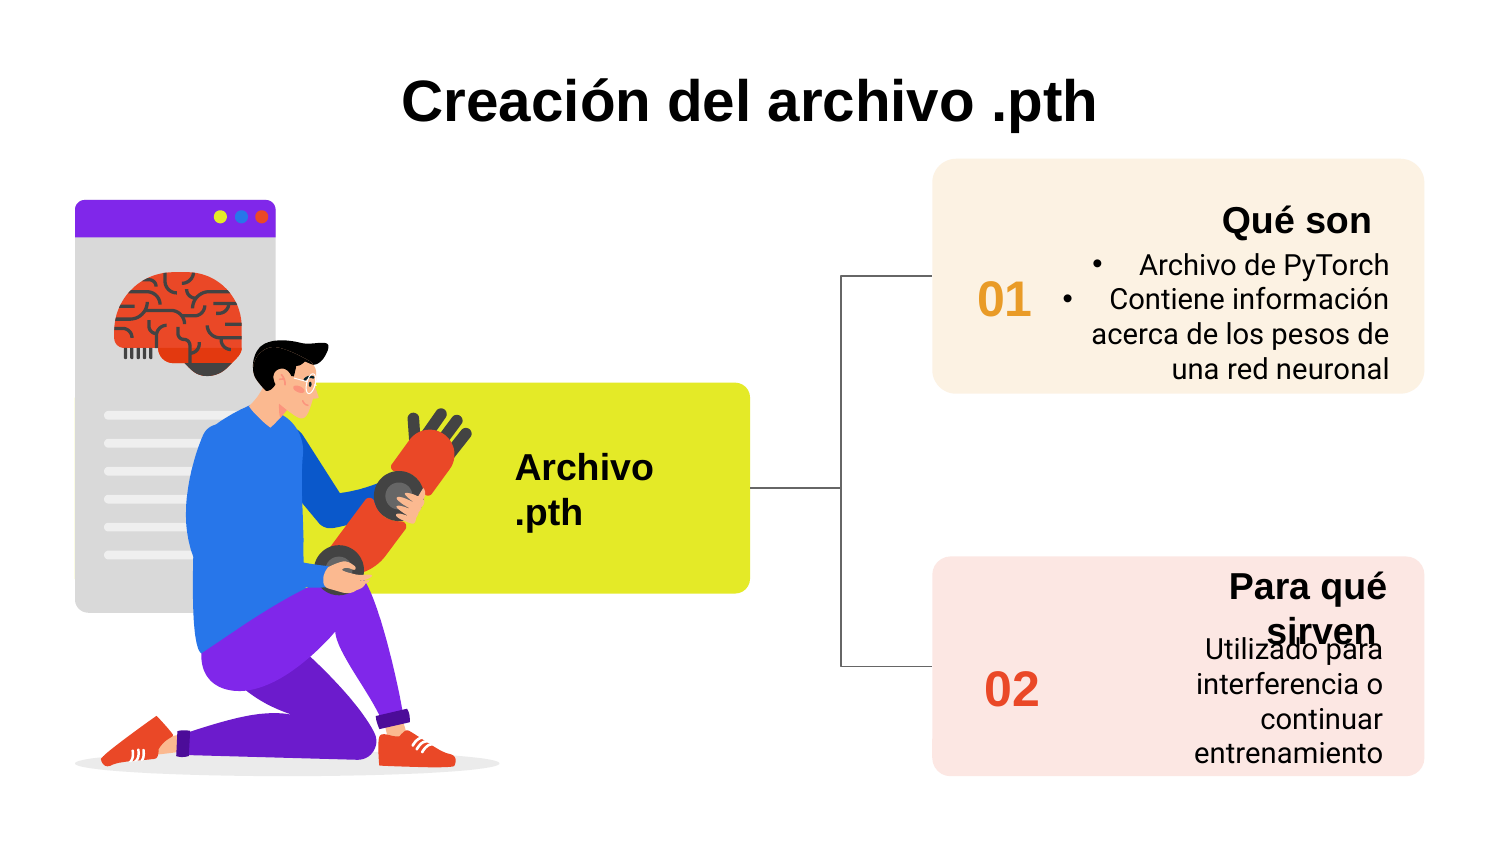

# Creación del archivo .pth

Qué son
01
Archivo de PyTorch
Contiene información acerca de los pesos de una red neuronal

Archivo
.pth

Para qué sirven
02
Utilizado para interferencia o continuar entrenamiento